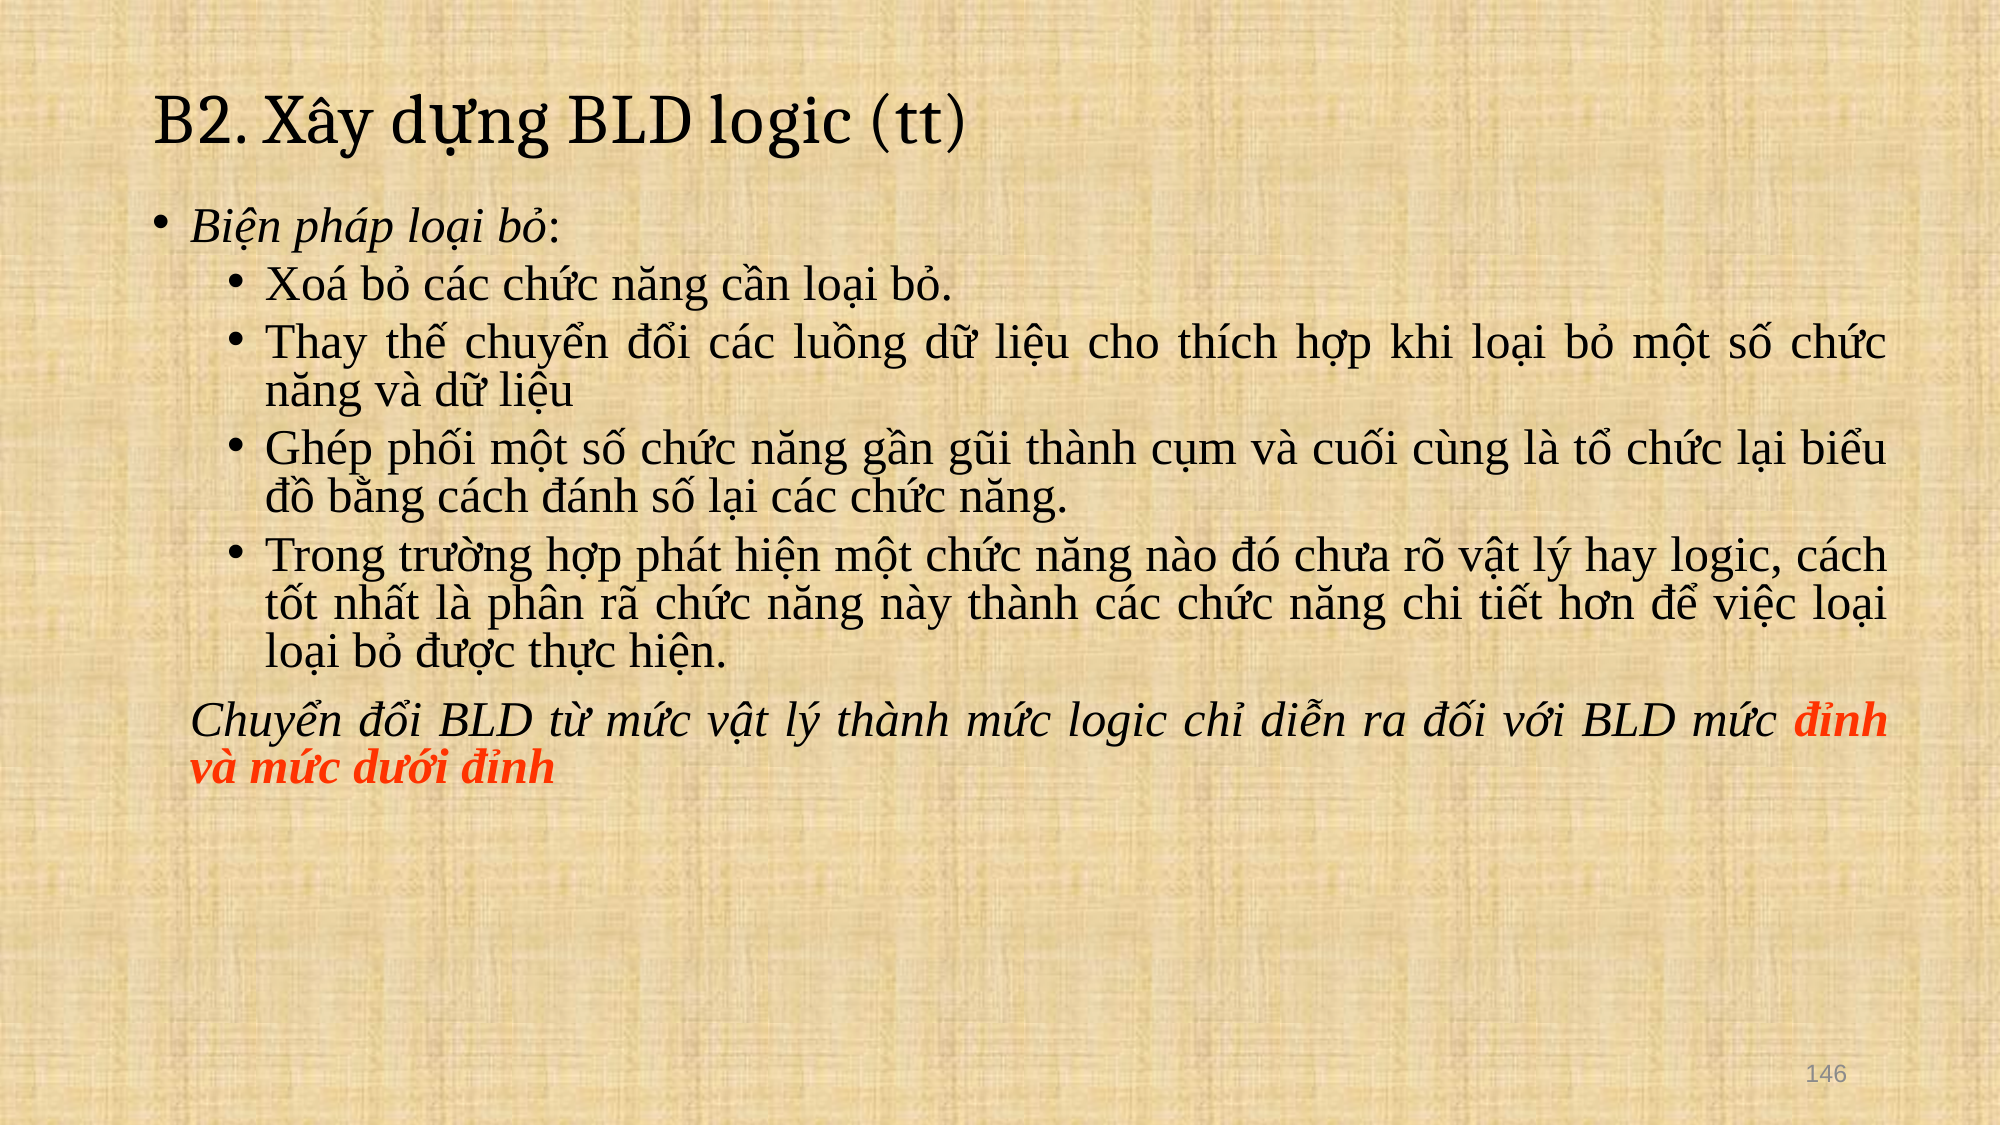

B2. Xây dựng BLD logic (tt)
Biện pháp loại bỏ:
Xoá bỏ các chức năng cần loại bỏ.
Thay thế chuyển đổi các luồng dữ liệu cho thích hợp khi loại bỏ một số chức năng và dữ liệu
Ghép phối một số chức năng gần gũi thành cụm và cuối cùng là tổ chức lại biểu đồ bằng cách đánh số lại các chức năng.
Trong trường hợp phát hiện một chức năng nào đó chưa rõ vật lý hay logic, cách tốt nhất là phân rã chức năng này thành các chức năng chi tiết hơn để việc loại loại bỏ được thực hiện.
	Chuyển đổi BLD từ mức vật lý thành mức logic chỉ diễn ra đối với BLD mức đỉnh và mức dưới đỉnh

146